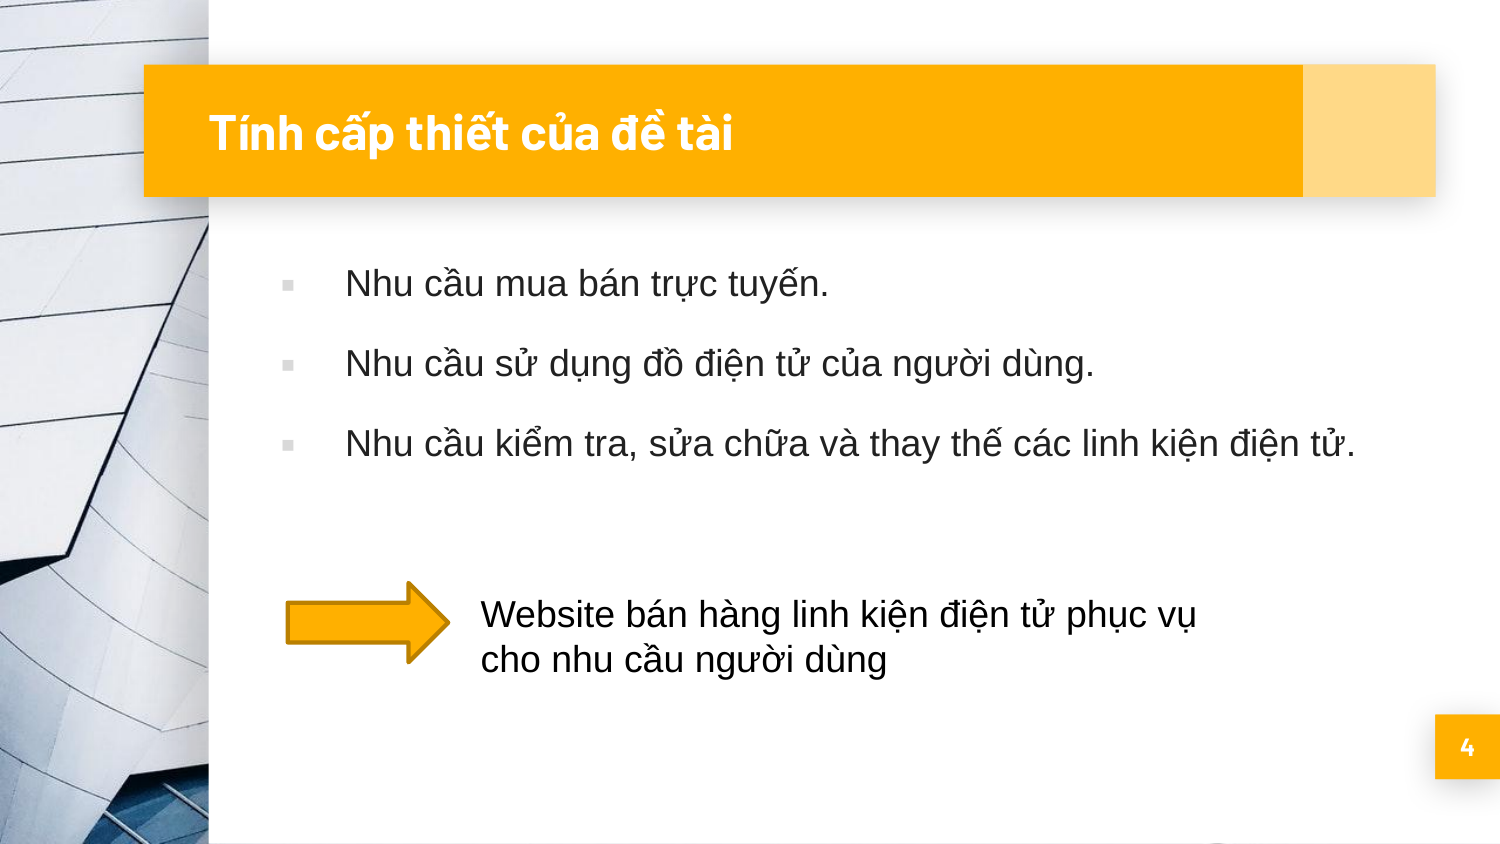

# Tính cấp thiết của đề tài
Nhu cầu mua bán trực tuyến.
Nhu cầu sử dụng đồ điện tử của người dùng.
Nhu cầu kiểm tra, sửa chữa và thay thế các linh kiện điện tử.

Website bán hàng linh kiện điện tử phục vụ cho nhu cầu người dùng

4